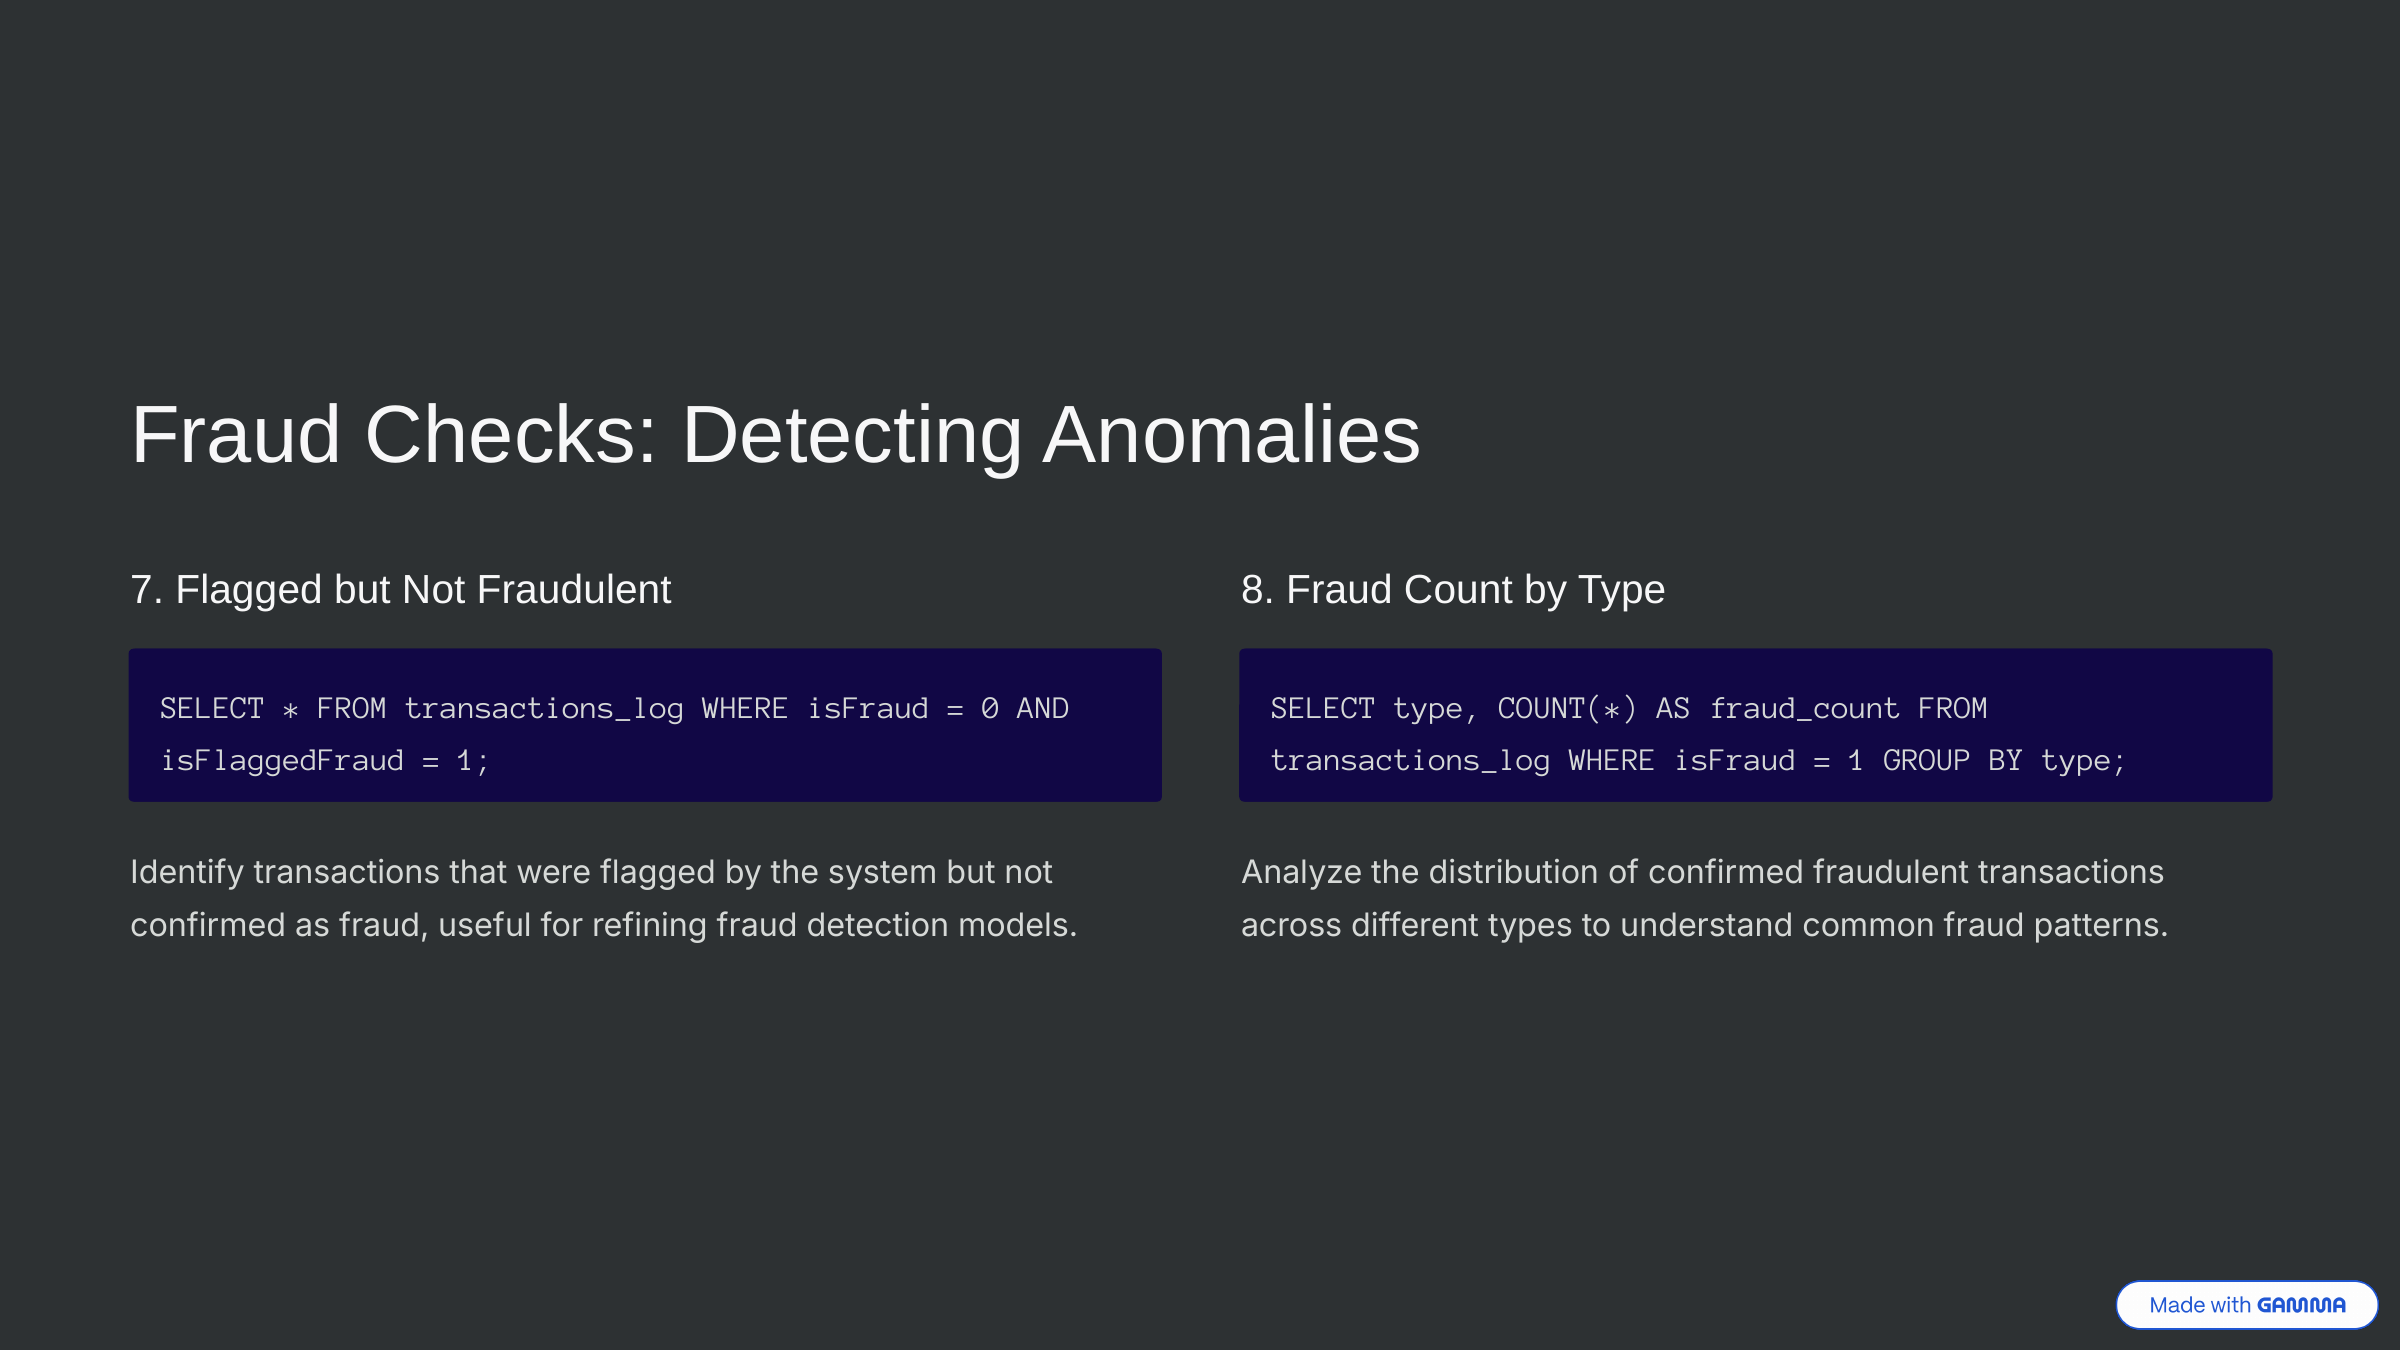

Fraud Checks: Detecting Anomalies
7. Flagged but Not Fraudulent
8. Fraud Count by Type

SELECT * FROM transactions_log WHERE isFraud = 0 AND isFlaggedFraud = 1;
SELECT type, COUNT(*) AS fraud_count FROM transactions_log WHERE isFraud = 1 GROUP BY type;
Identify transactions that were flagged by the system but not confirmed as fraud, useful for refining fraud detection models.
Analyze the distribution of confirmed fraudulent transactions across different types to understand common fraud patterns.